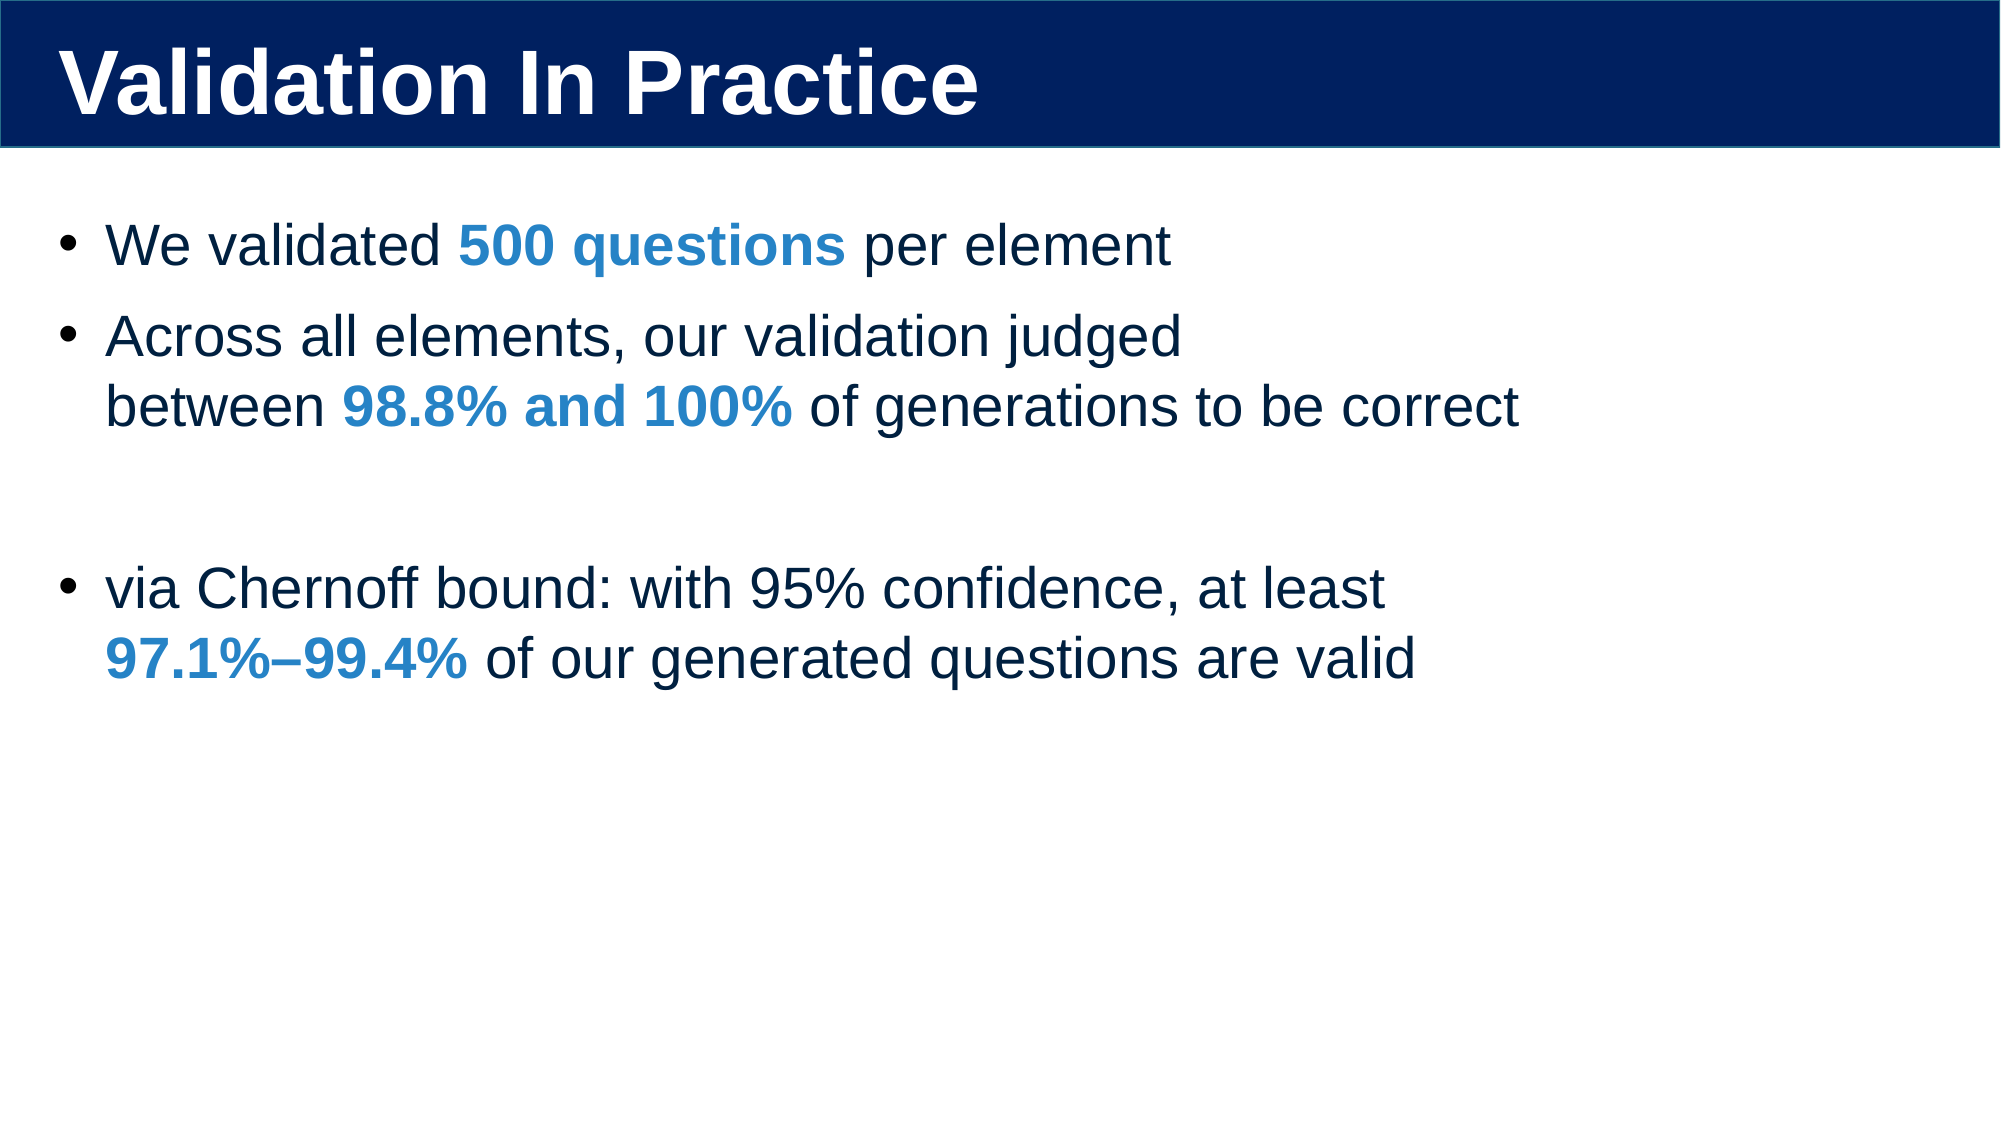

# Validation In Practice
We validated 500 questions per element
Across all elements, our validation judged
between 98.8% and 100% of generations to be correct

via Chernoff bound: with 95% confidence, at least
97.1%–99.4% of our generated questions are valid